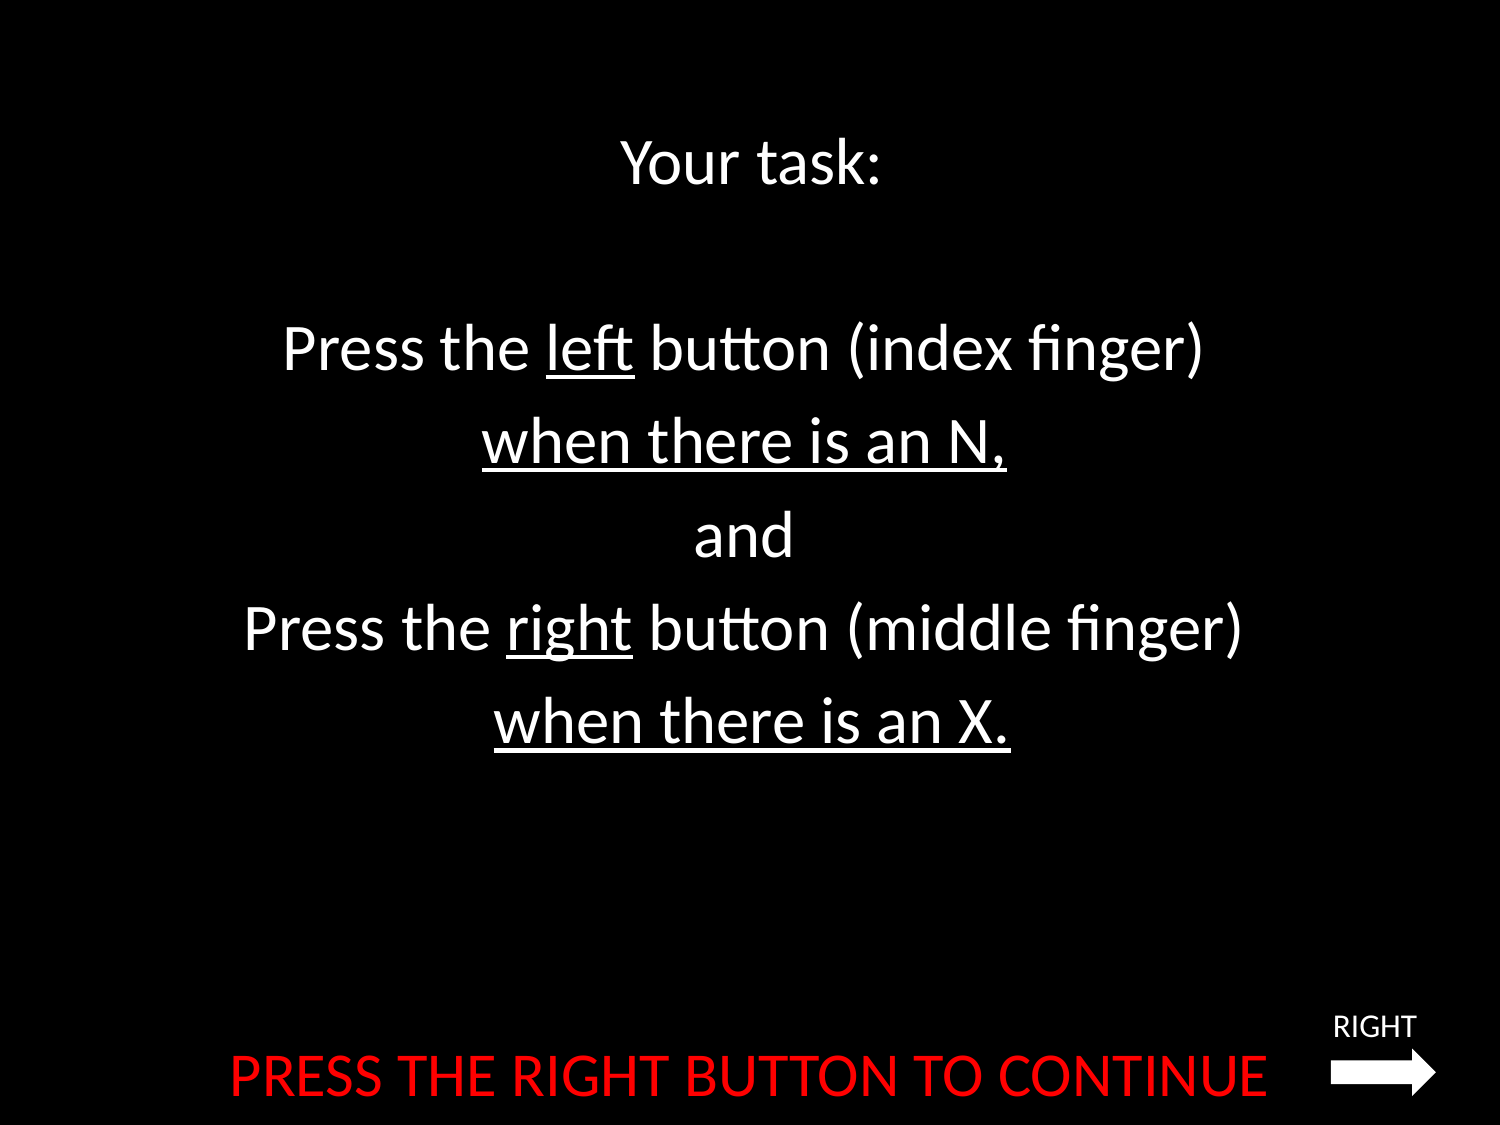

Your task:

Press the left button (index finger)
when there is an N,
and
Press the right button (middle finger)
when there is an X.
RIGHT
PRESS THE RIGHT BUTTON TO CONTINUE